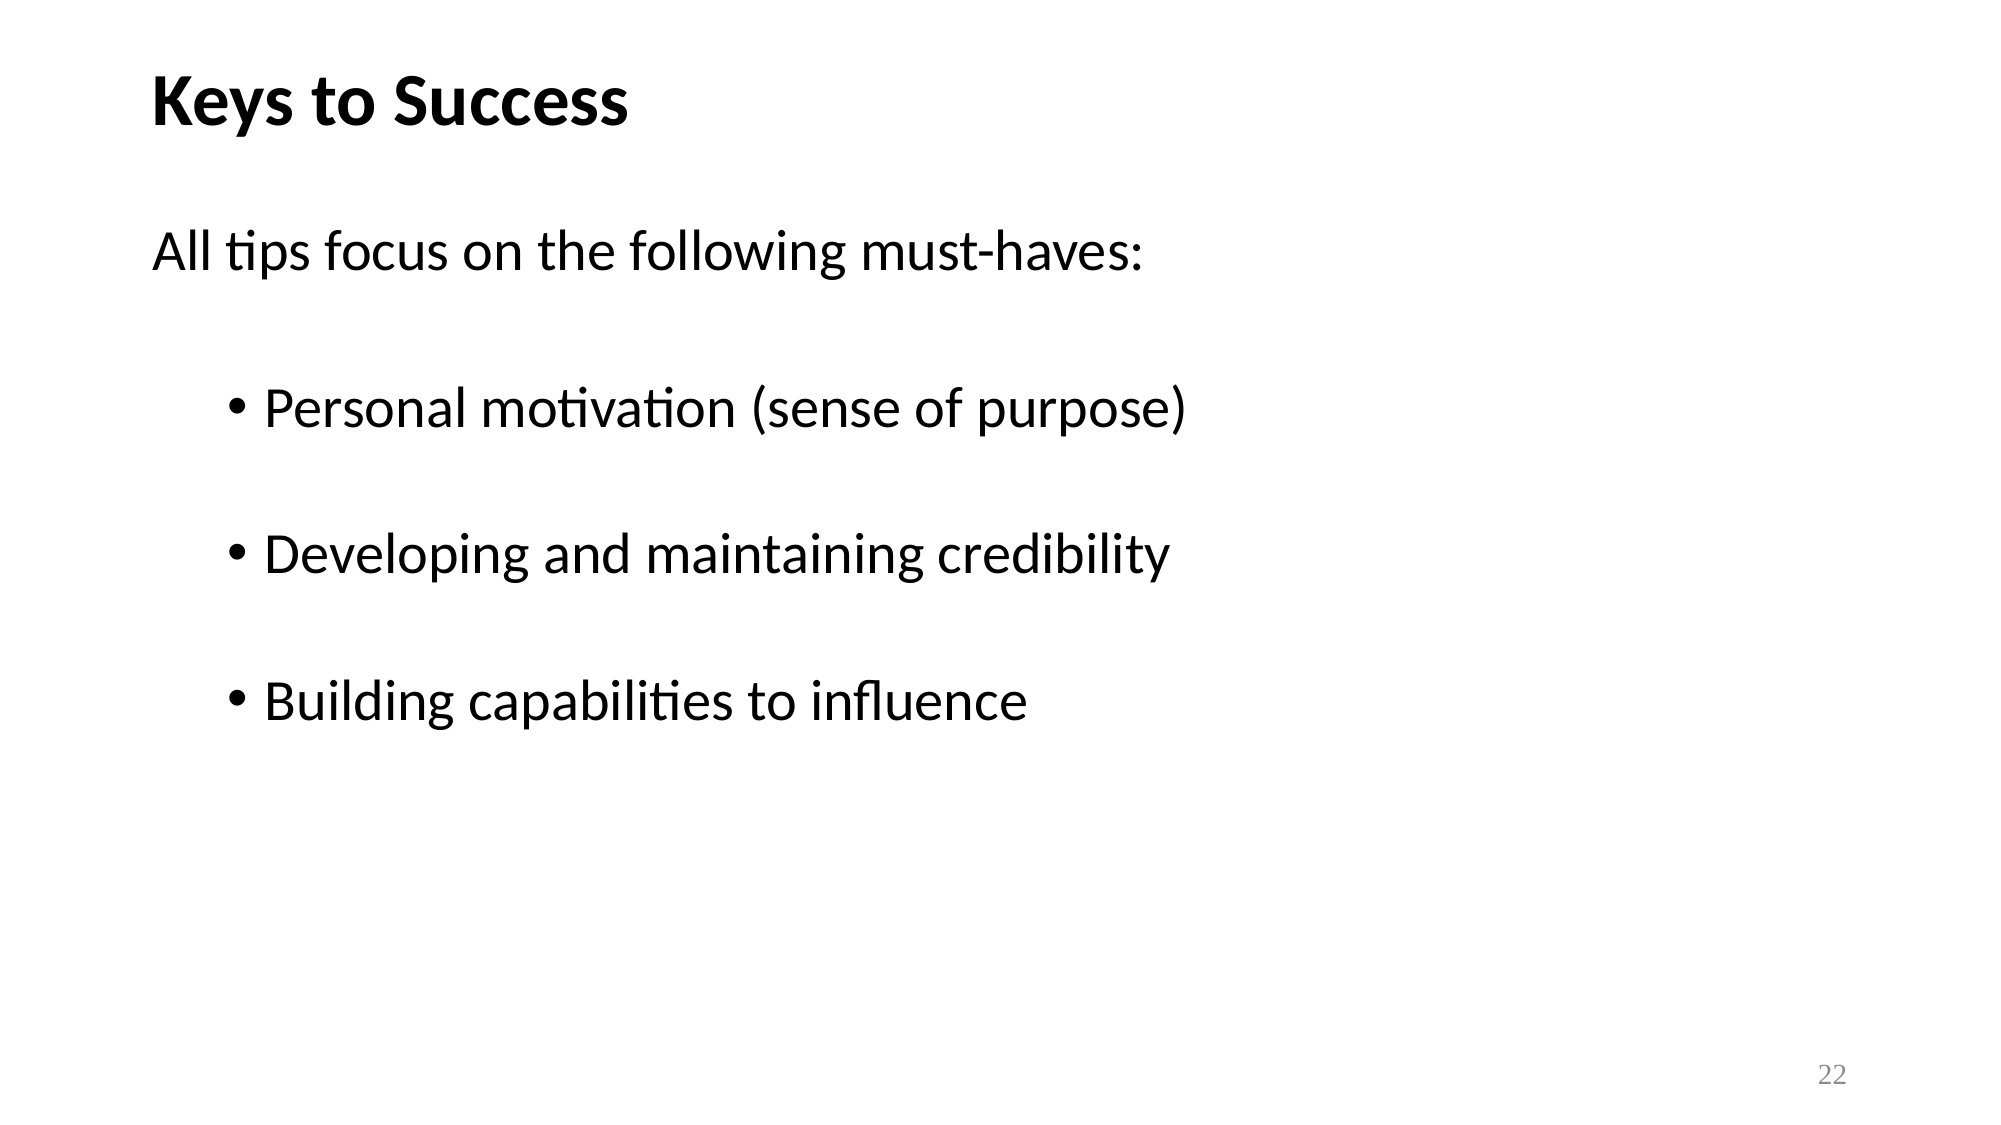

# Keys to Success
All tips focus on the following must-haves:

Personal motivation (sense of purpose)

Developing and maintaining credibility

Building capabilities to influence
22